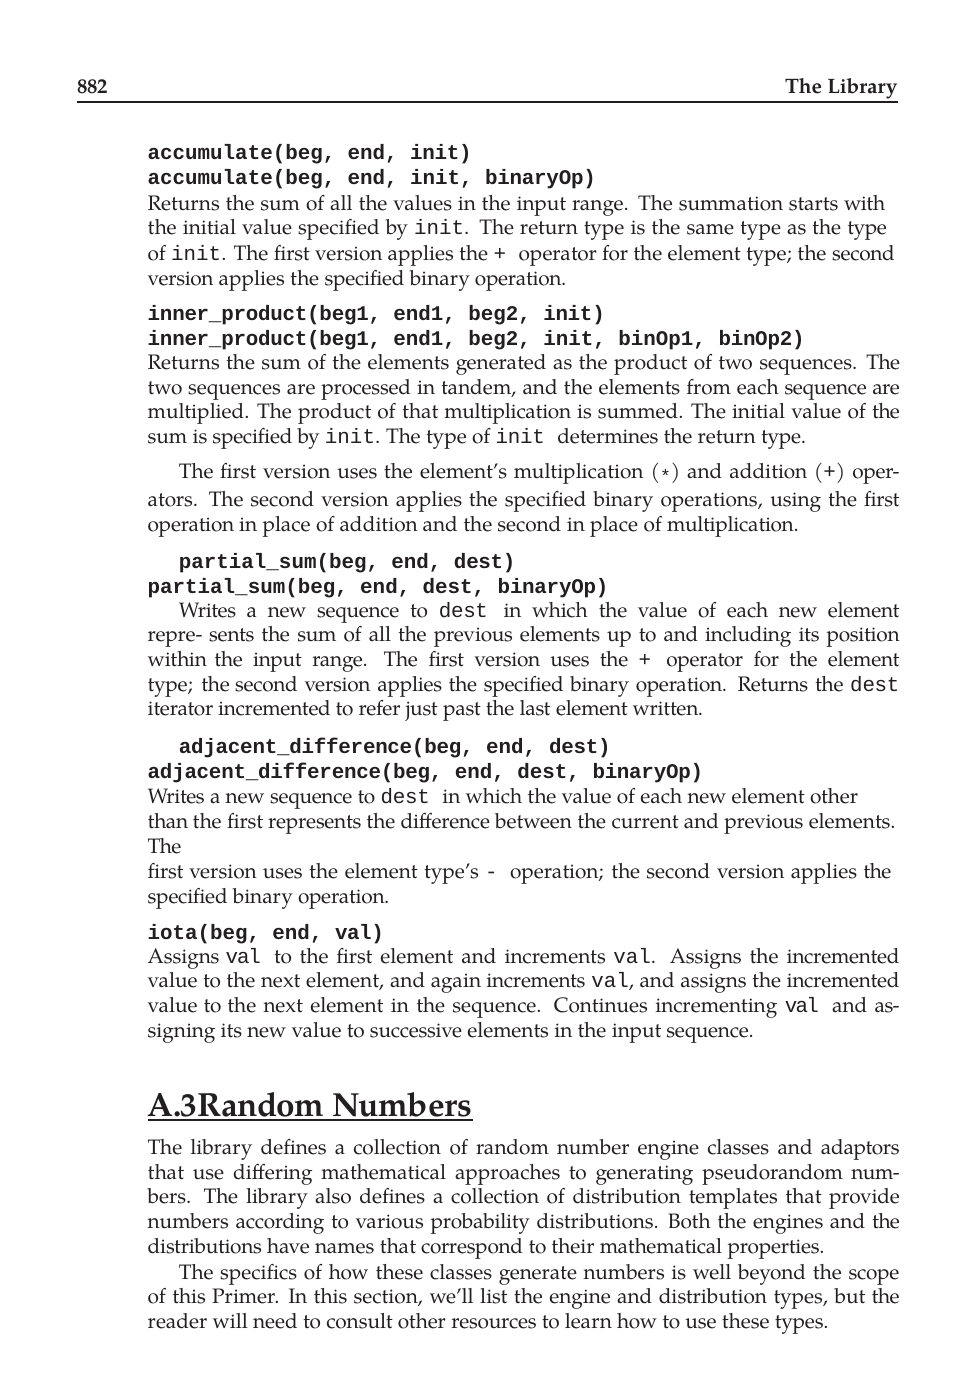

882
The Library

accumulate(beg, end, init) accumulate(beg, end, init, binaryOp)
Returns the sum of all the values in the input range. The summation starts with the initial value specified by init. The return type is the same type as the type
of init. The first version applies the + operator for the element type; the second version applies the specified binary operation.
inner_product(beg1, end1, beg2, init) inner_product(beg1, end1, beg2, init, binOp1, binOp2)
Returns the sum of the elements generated as the product of two sequences. The two sequences are processed in tandem, and the elements from each sequence are multiplied. The product of that multiplication is summed. The initial value of the sum is specified by init. The type of init determines the return type.
The first version uses the element’s multiplication (*) and addition (+) oper- ators. The second version applies the specified binary operations, using the first operation in place of addition and the second in place of multiplication.
partial_sum(beg, end, dest) partial_sum(beg, end, dest, binaryOp)
Writes a new sequence to dest in which the value of each new element repre- sents the sum of all the previous elements up to and including its position within the input range. The first version uses the + operator for the element type; the second version applies the specified binary operation. Returns the dest iterator incremented to refer just past the last element written.
adjacent_difference(beg, end, dest) adjacent_difference(beg, end, dest, binaryOp)
Writes a new sequence to dest in which the value of each new element other than the first represents the difference between the current and previous elements. The
first version uses the element type’s - operation; the second version applies the specified binary operation.
iota(beg, end, val)
Assigns val to the first element and increments val. Assigns the incremented value to the next element, and again increments val, and assigns the incremented value to the next element in the sequence. Continues incrementing val and as- signing its new value to successive elements in the input sequence.

A.3	Random Numbers
The library defines a collection of random number engine classes and adaptors that use differing mathematical approaches to generating pseudorandom num- bers. The library also defines a collection of distribution templates that provide numbers according to various probability distributions. Both the engines and the distributions have names that correspond to their mathematical properties.
The specifics of how these classes generate numbers is well beyond the scope of this Primer. In this section, we’ll list the engine and distribution types, but the reader will need to consult other resources to learn how to use these types.